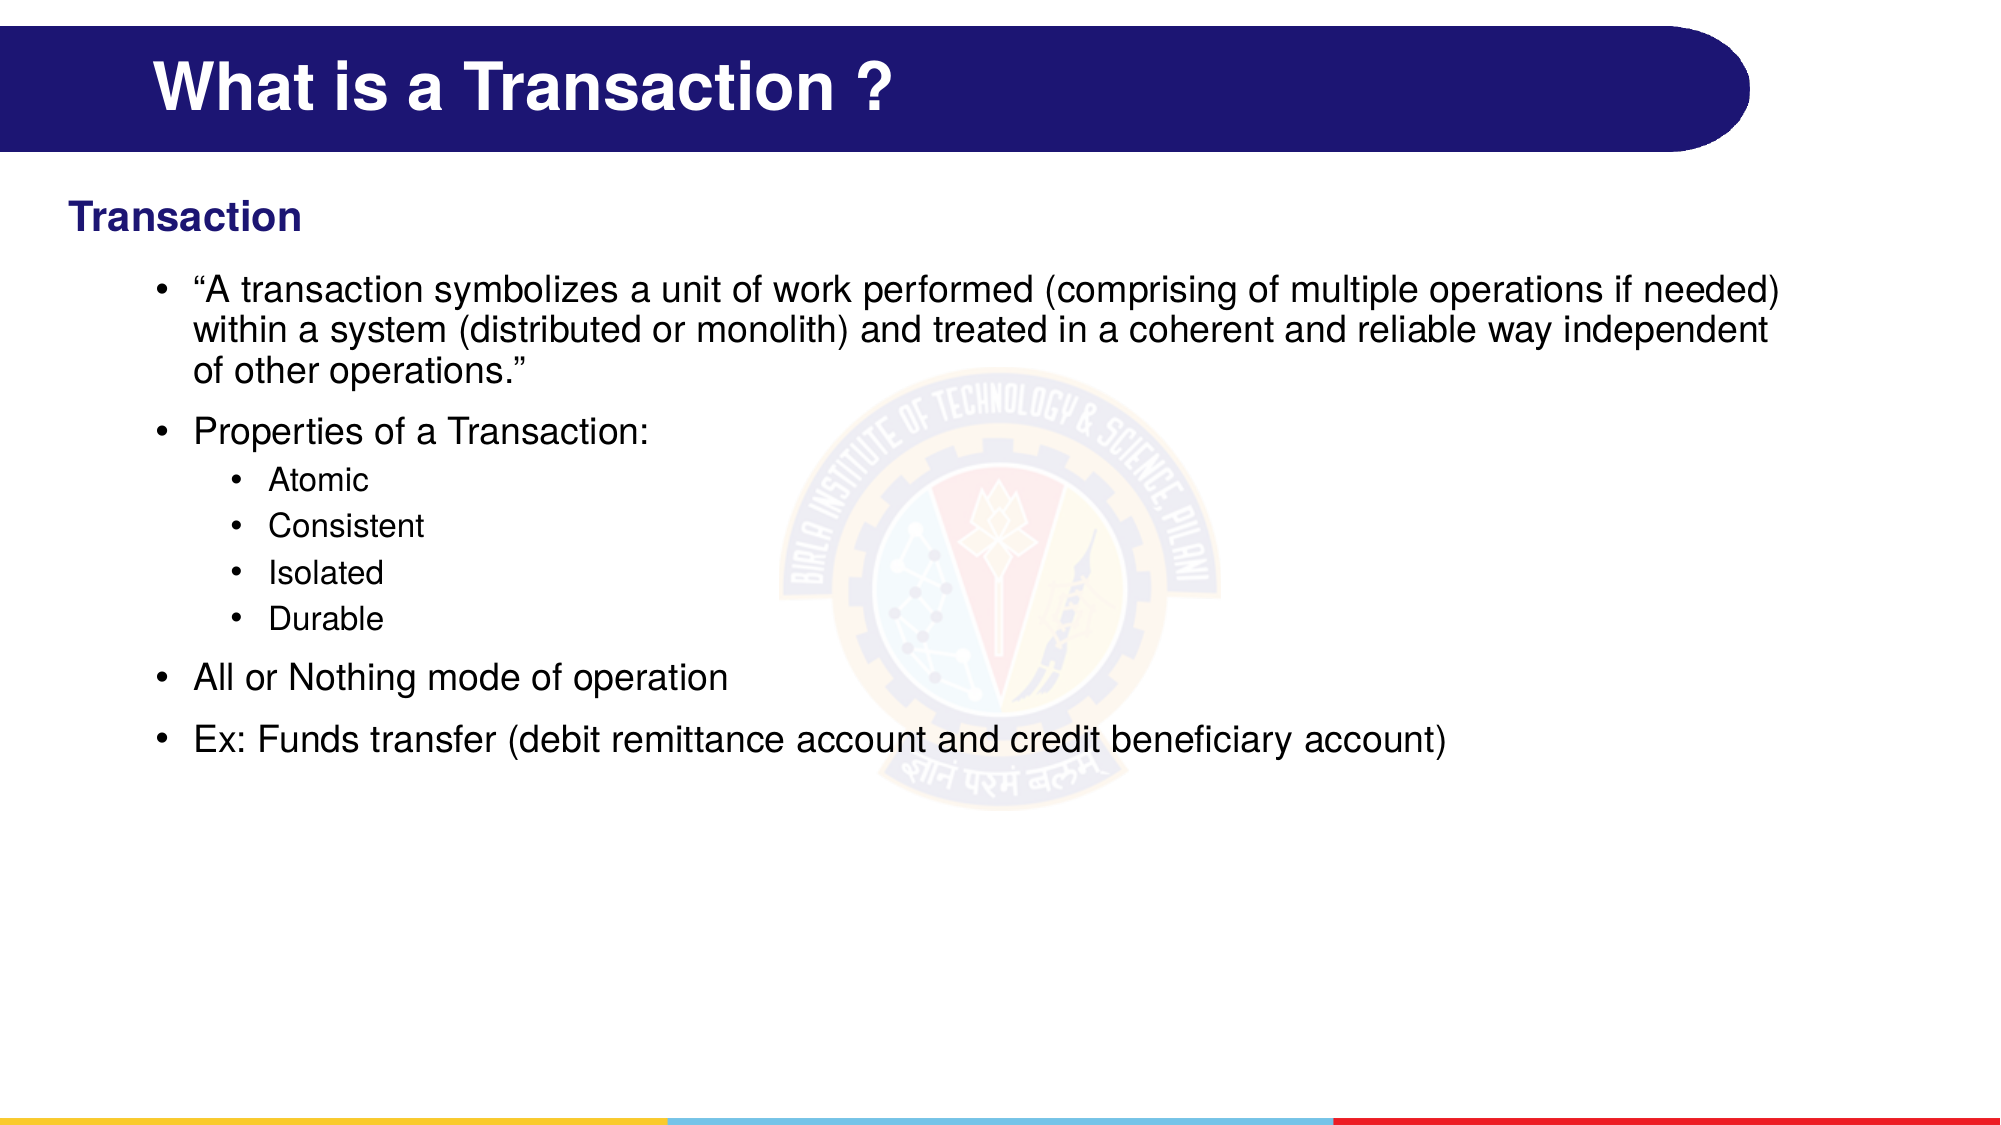

# What is a Transaction ?
Transaction
“A transaction symbolizes a unit of work performed (comprising of multiple operations if needed) within a system (distributed or monolith) and treated in a coherent and reliable way independent of other operations.”
Properties of a Transaction:
Atomic
Consistent
Isolated
Durable
All or Nothing mode of operation
Ex: Funds transfer (debit remittance account and credit beneficiary account)